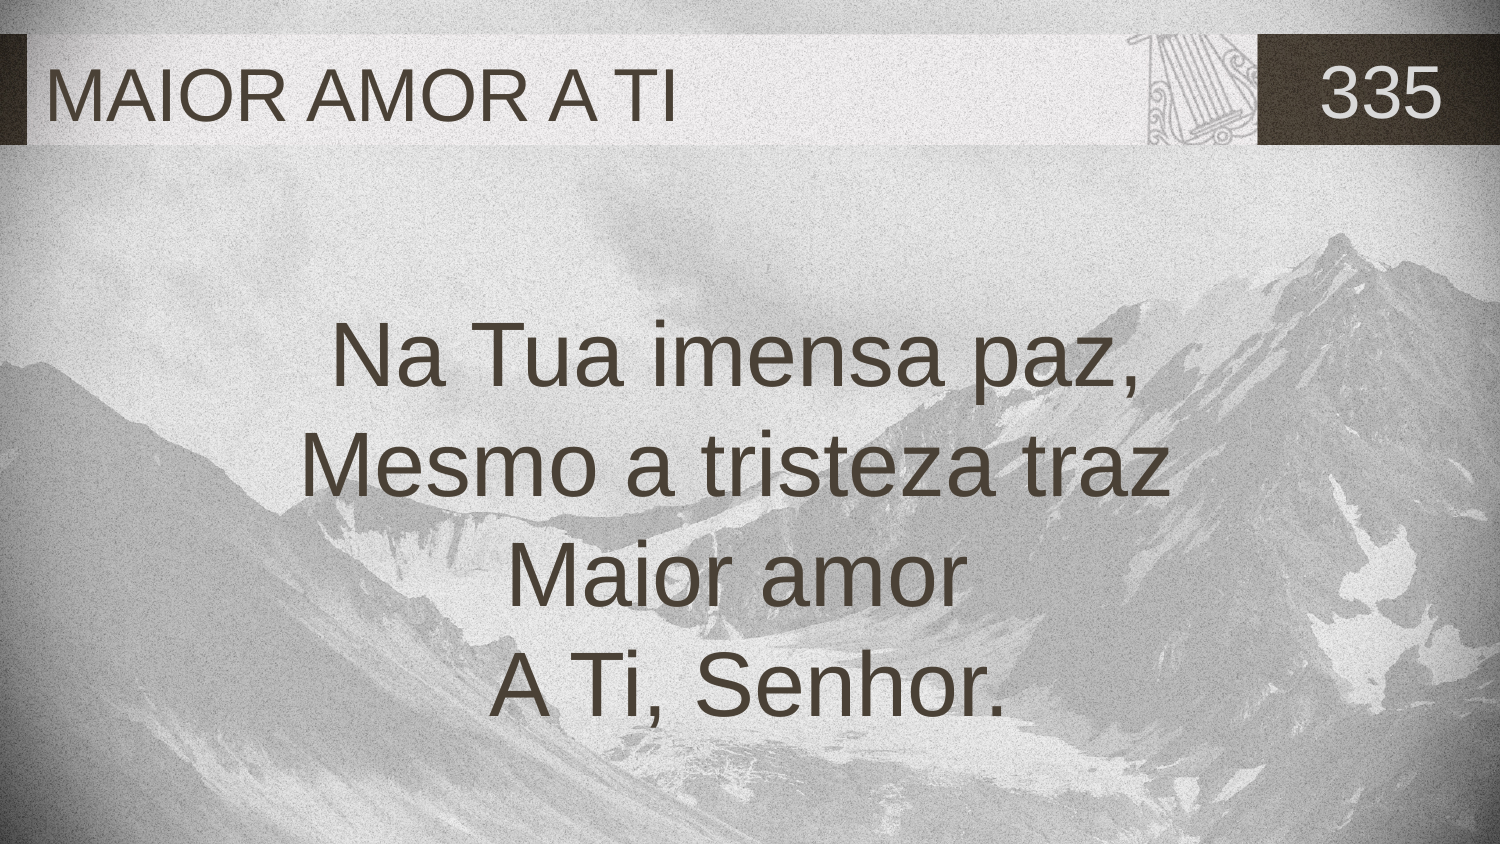

# MAIOR AMOR A TI
335
Na Tua imensa paz,
Mesmo a tristeza traz
Maior amor
A Ti, Senhor.